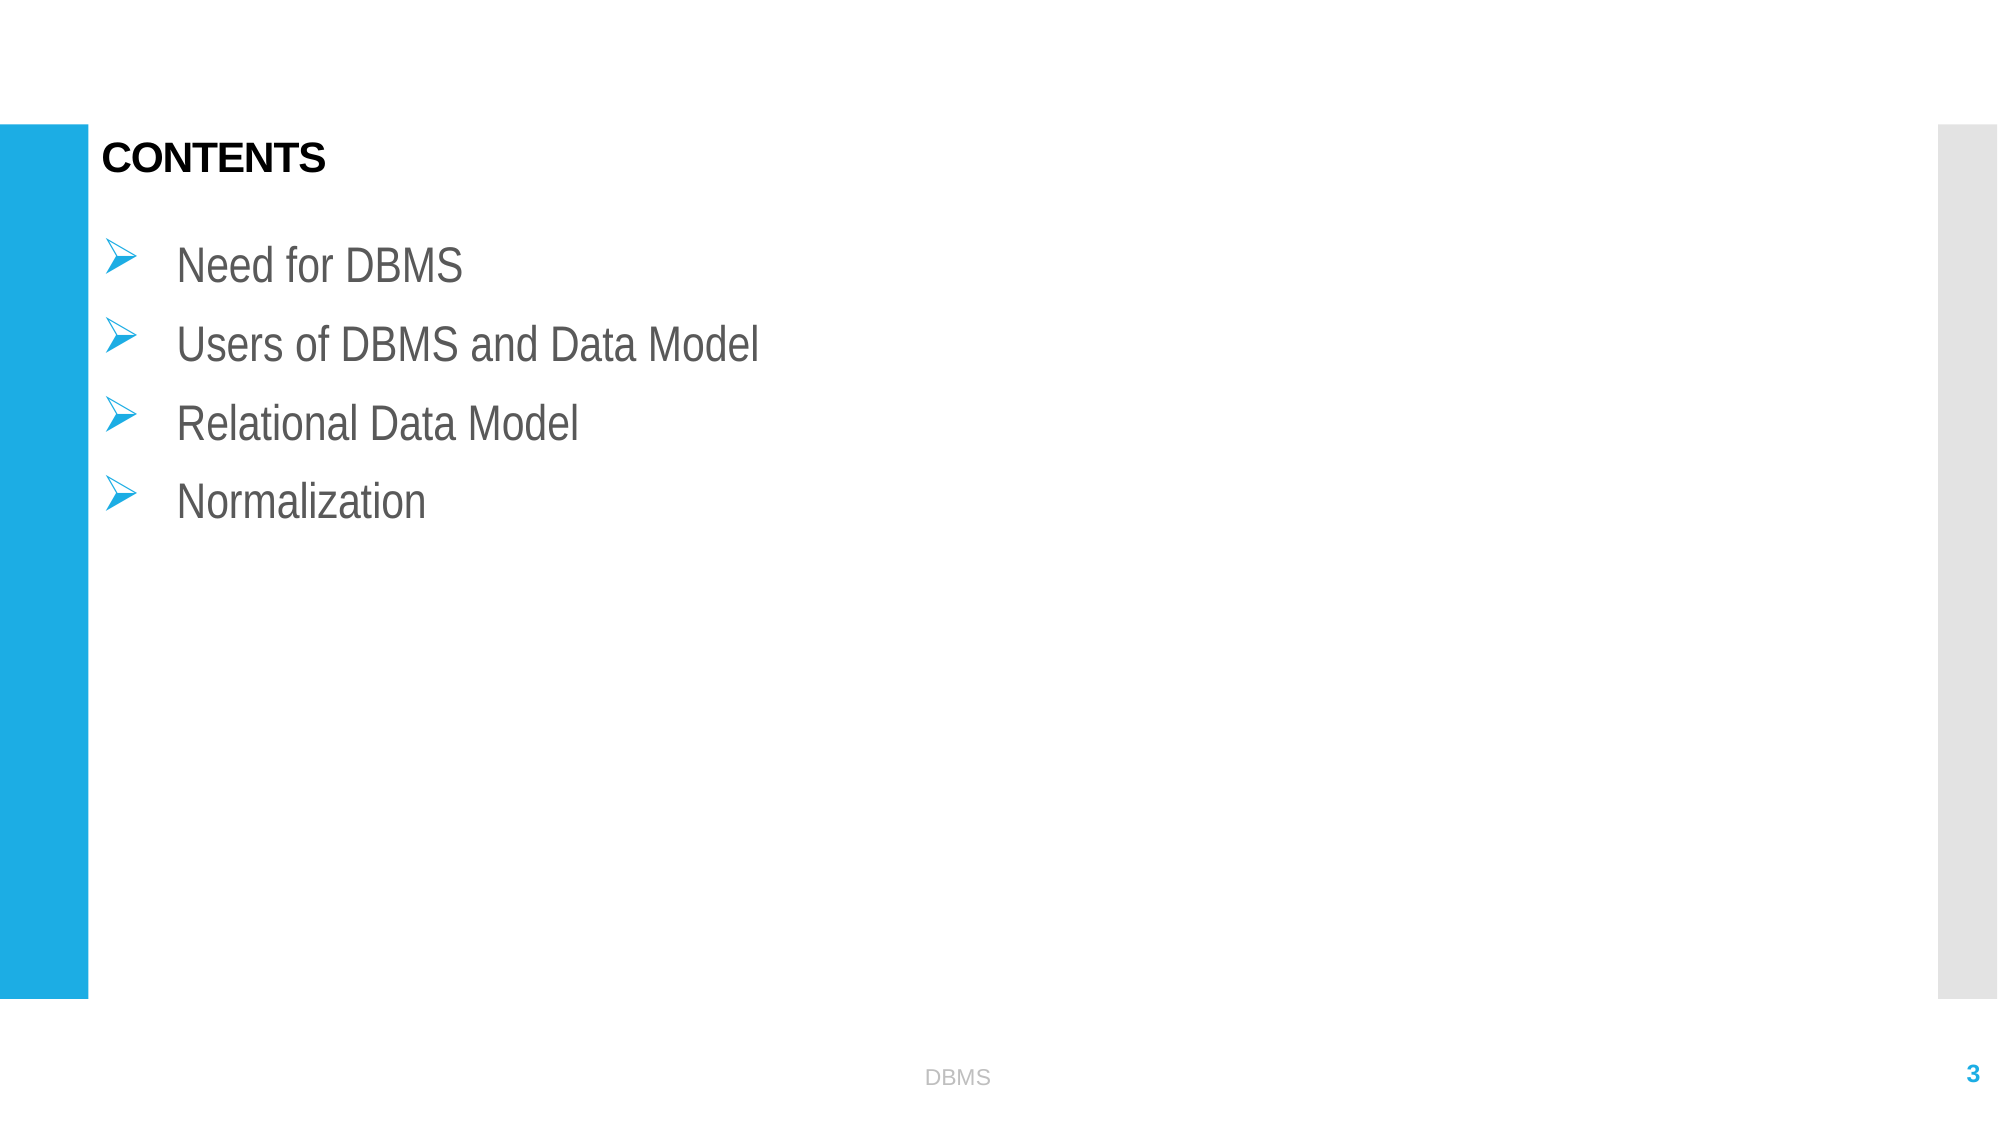

# CONTENTS
Need for DBMS
Users of DBMS and Data Model
Relational Data Model
Normalization
3
DBMS